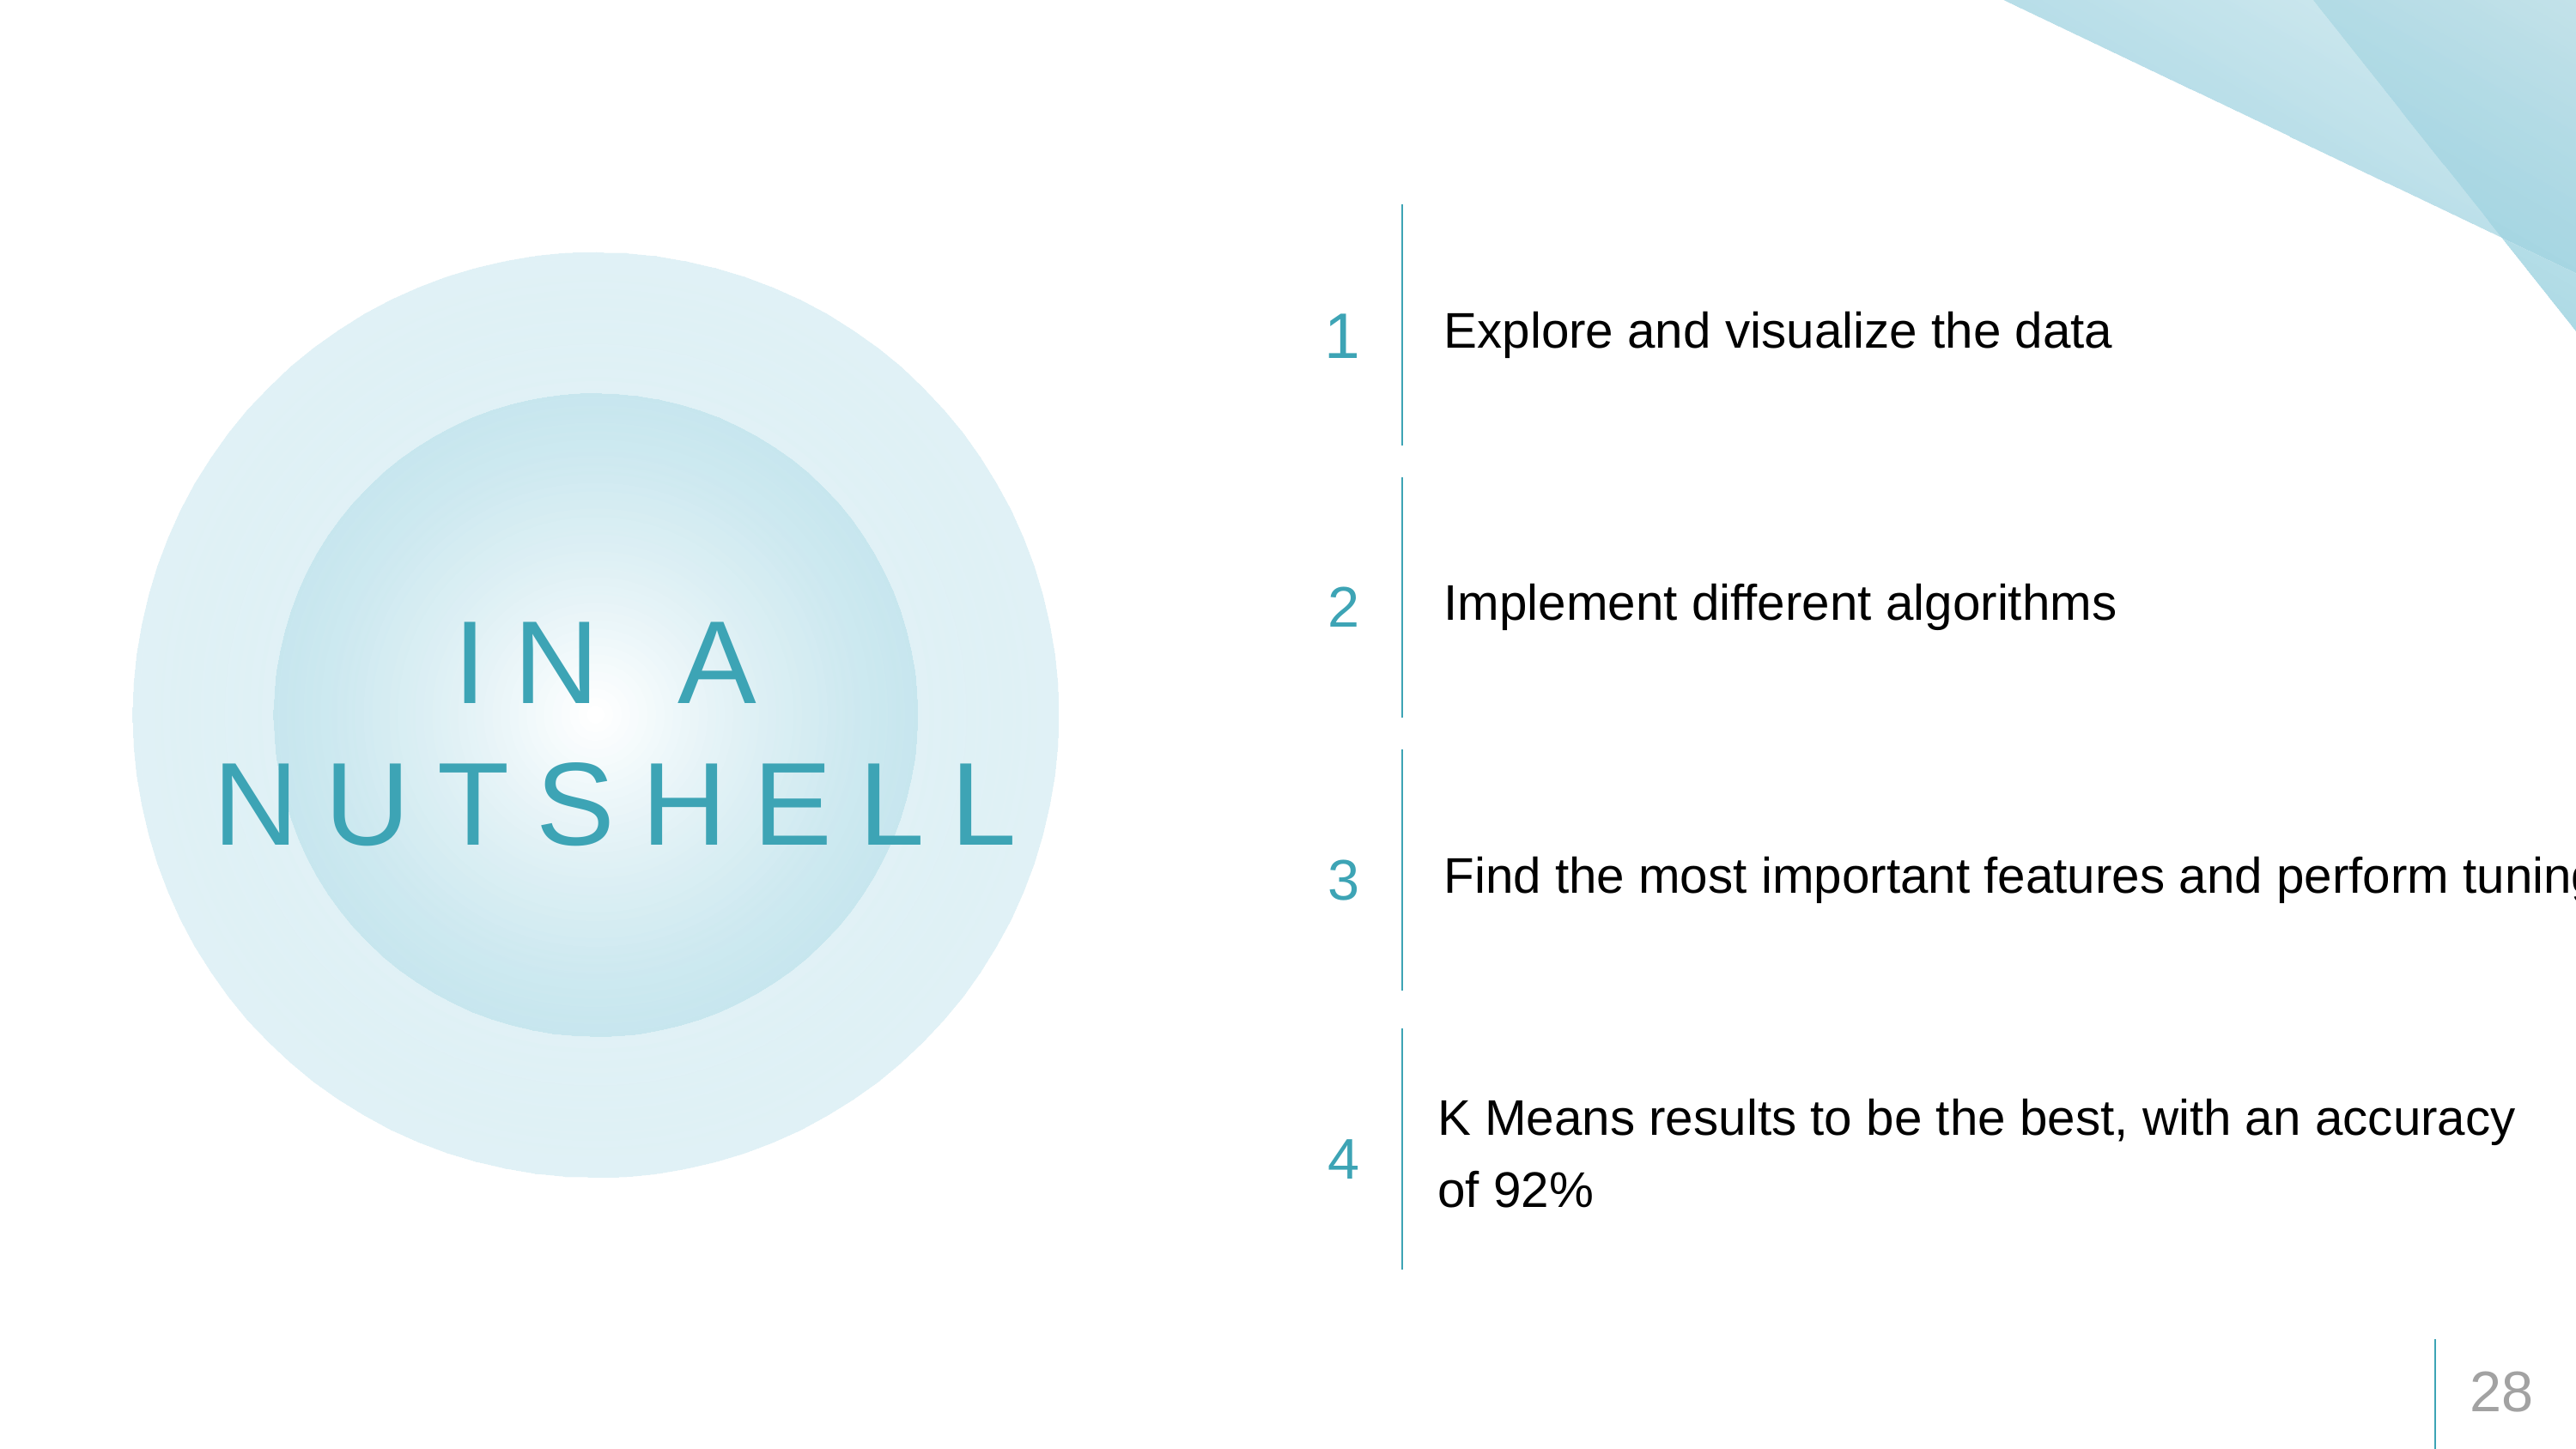

Explore and visualize the data
1
Implement different algorithms
2
# IN A NUTSHELL
Find the most important features and perform tuning
3

K Means results to be the best, with an accuracy of 92%
4
28